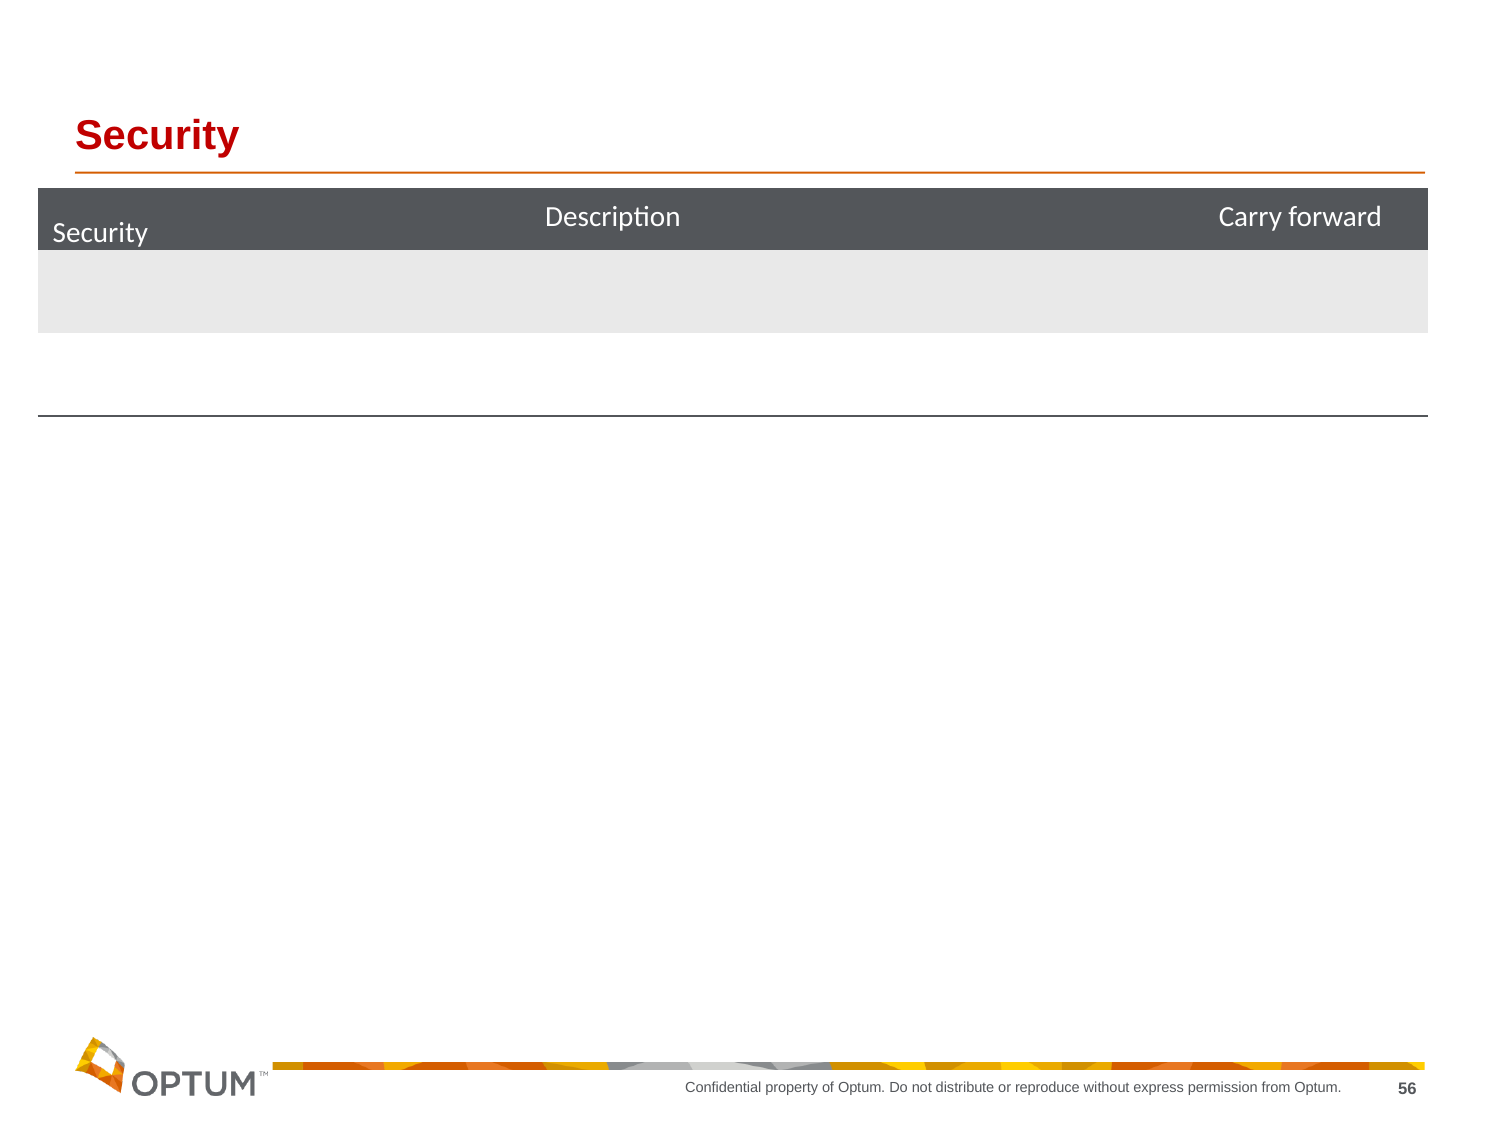

# Security
| Security | Description | Carry forward |
| --- | --- | --- |
|  |  |  |
|  |  |  |